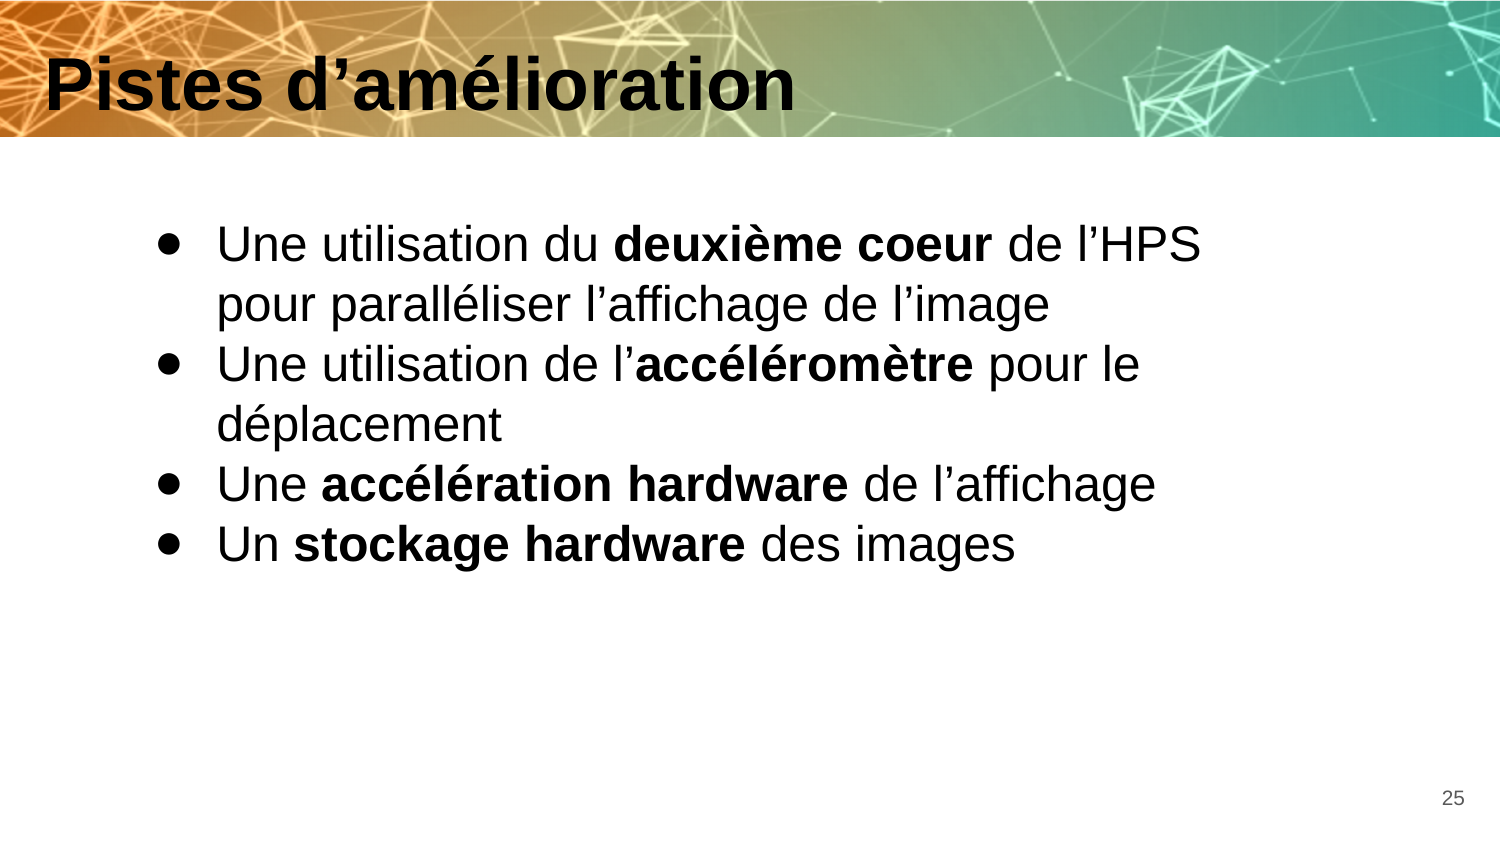

# Pistes d’amélioration
Une utilisation du deuxième coeur de l’HPS pour paralléliser l’affichage de l’image
Une utilisation de l’accéléromètre pour le déplacement
Une accélération hardware de l’affichage
Un stockage hardware des images
25